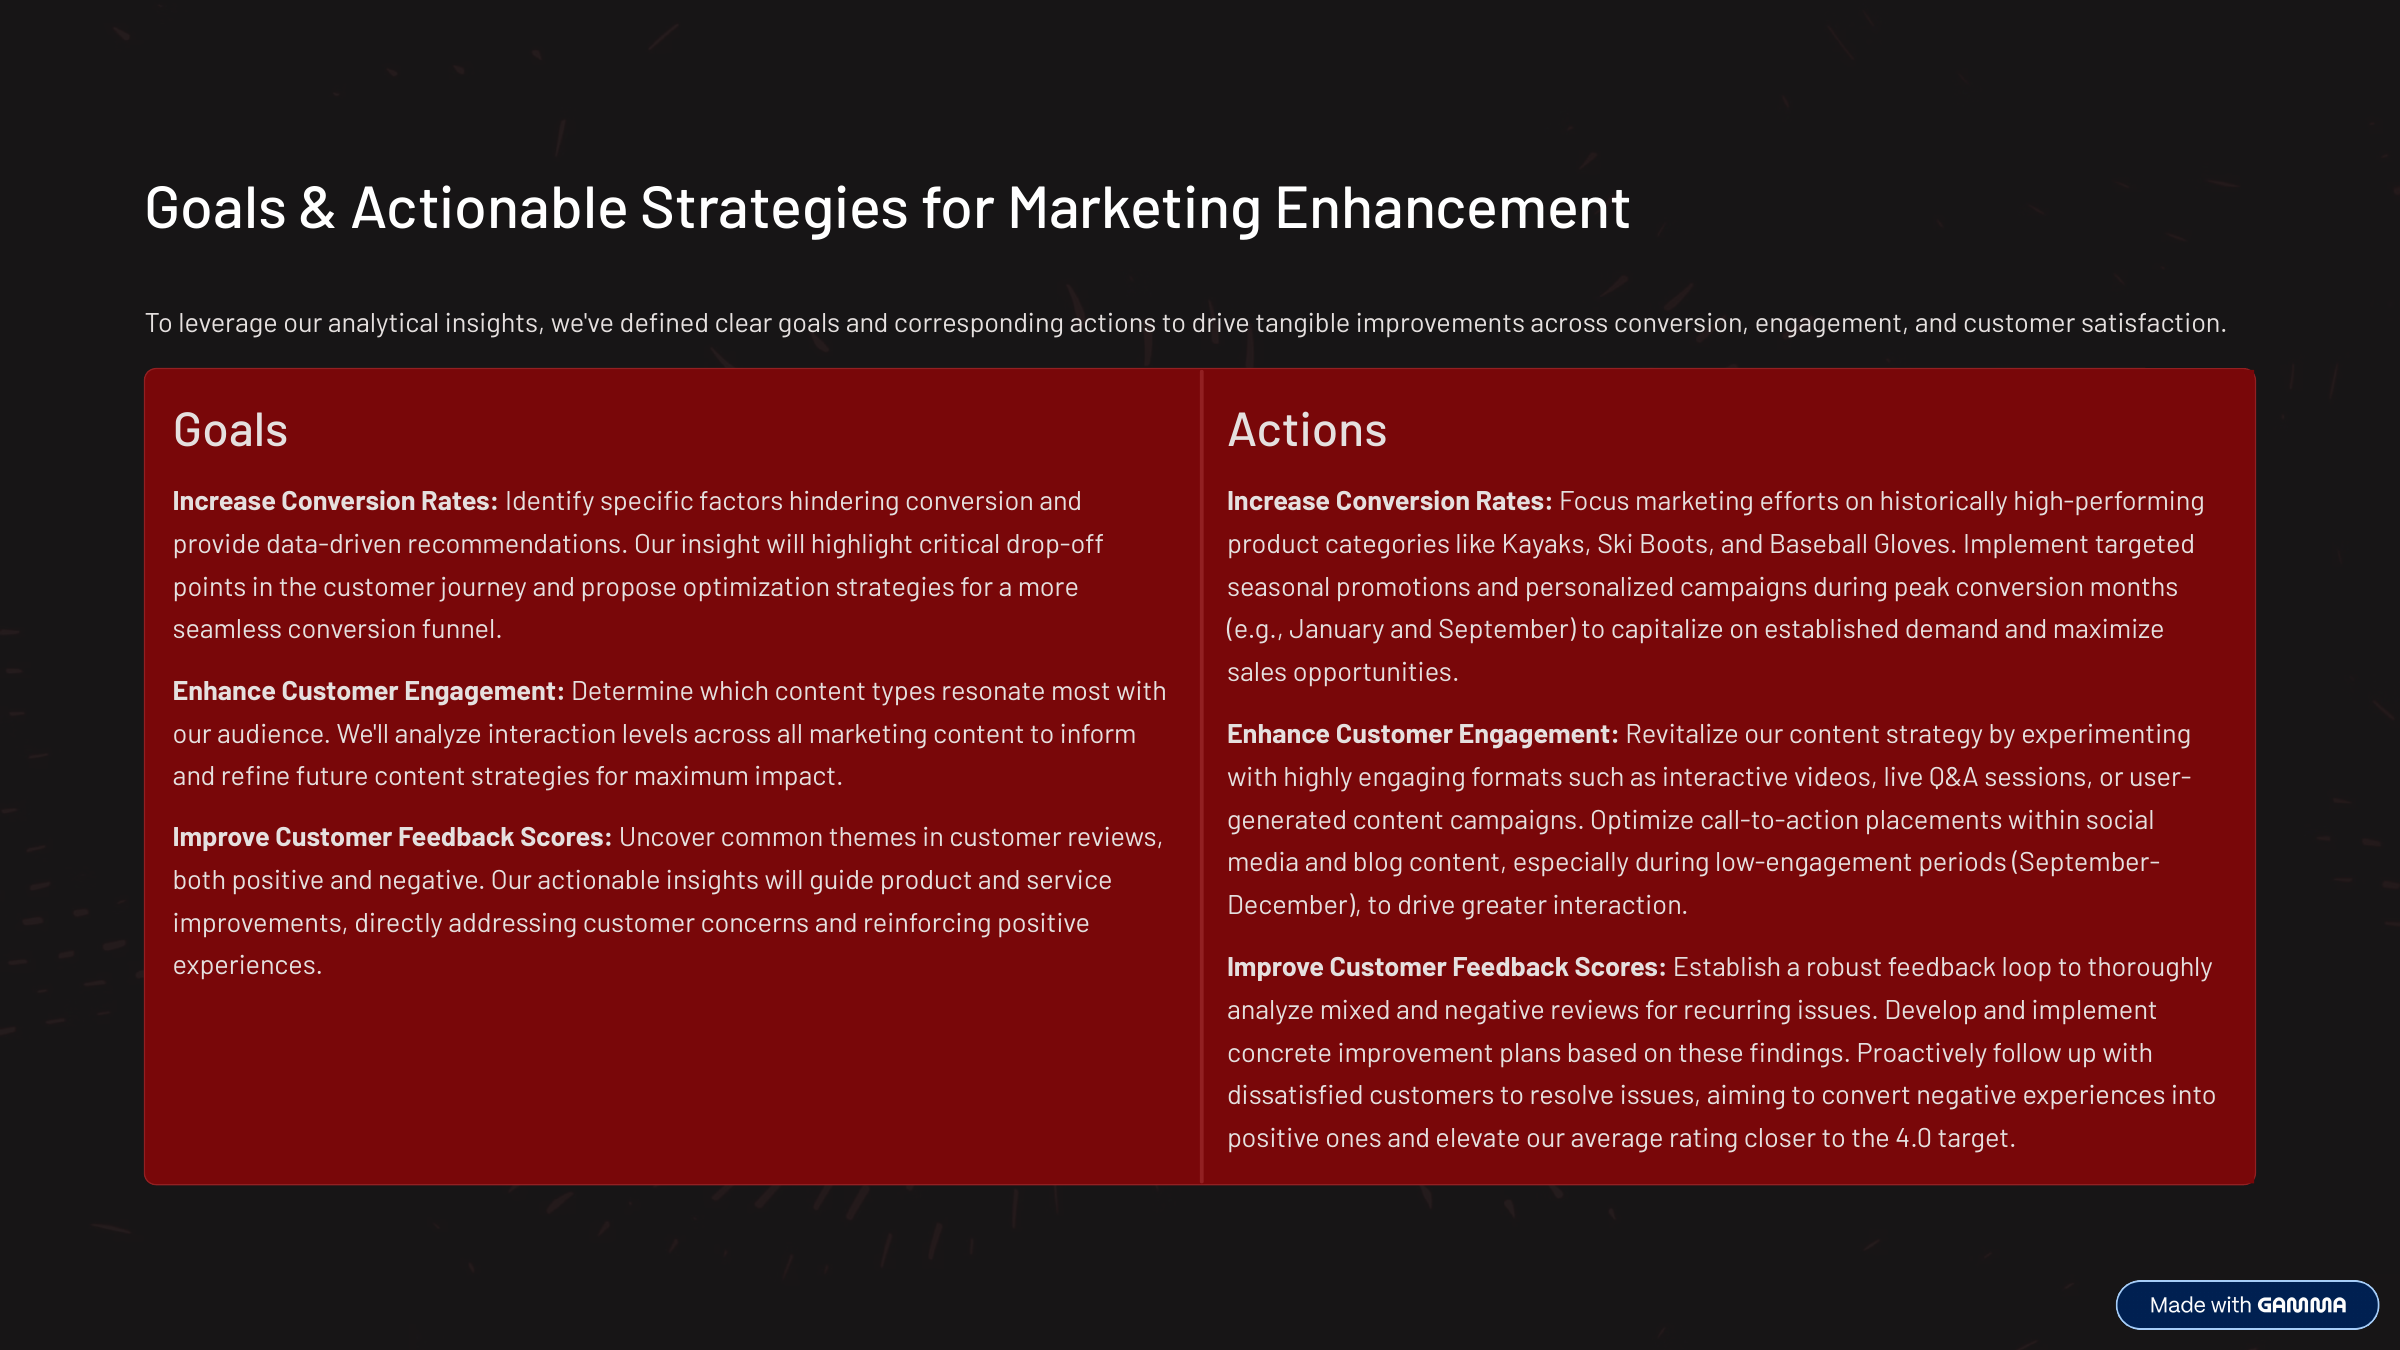

Goals & Actionable Strategies for Marketing Enhancement
To leverage our analytical insights, we've defined clear goals and corresponding actions to drive tangible improvements across conversion, engagement, and customer satisfaction.

Goals
Actions
Increase Conversion Rates: Identify specific factors hindering conversion and provide data-driven recommendations. Our insight will highlight critical drop-off points in the customer journey and propose optimization strategies for a more seamless conversion funnel.
Increase Conversion Rates: Focus marketing efforts on historically high-performing product categories like Kayaks, Ski Boots, and Baseball Gloves. Implement targeted seasonal promotions and personalized campaigns during peak conversion months (e.g., January and September) to capitalize on established demand and maximize sales opportunities.
Enhance Customer Engagement: Determine which content types resonate most with our audience. We'll analyze interaction levels across all marketing content to inform and refine future content strategies for maximum impact.
Enhance Customer Engagement: Revitalize our content strategy by experimenting with highly engaging formats such as interactive videos, live Q&A sessions, or user-generated content campaigns. Optimize call-to-action placements within social media and blog content, especially during low-engagement periods (September-December), to drive greater interaction.
Improve Customer Feedback Scores: Uncover common themes in customer reviews, both positive and negative. Our actionable insights will guide product and service improvements, directly addressing customer concerns and reinforcing positive experiences.
Improve Customer Feedback Scores: Establish a robust feedback loop to thoroughly analyze mixed and negative reviews for recurring issues. Develop and implement concrete improvement plans based on these findings. Proactively follow up with dissatisfied customers to resolve issues, aiming to convert negative experiences into positive ones and elevate our average rating closer to the 4.0 target.